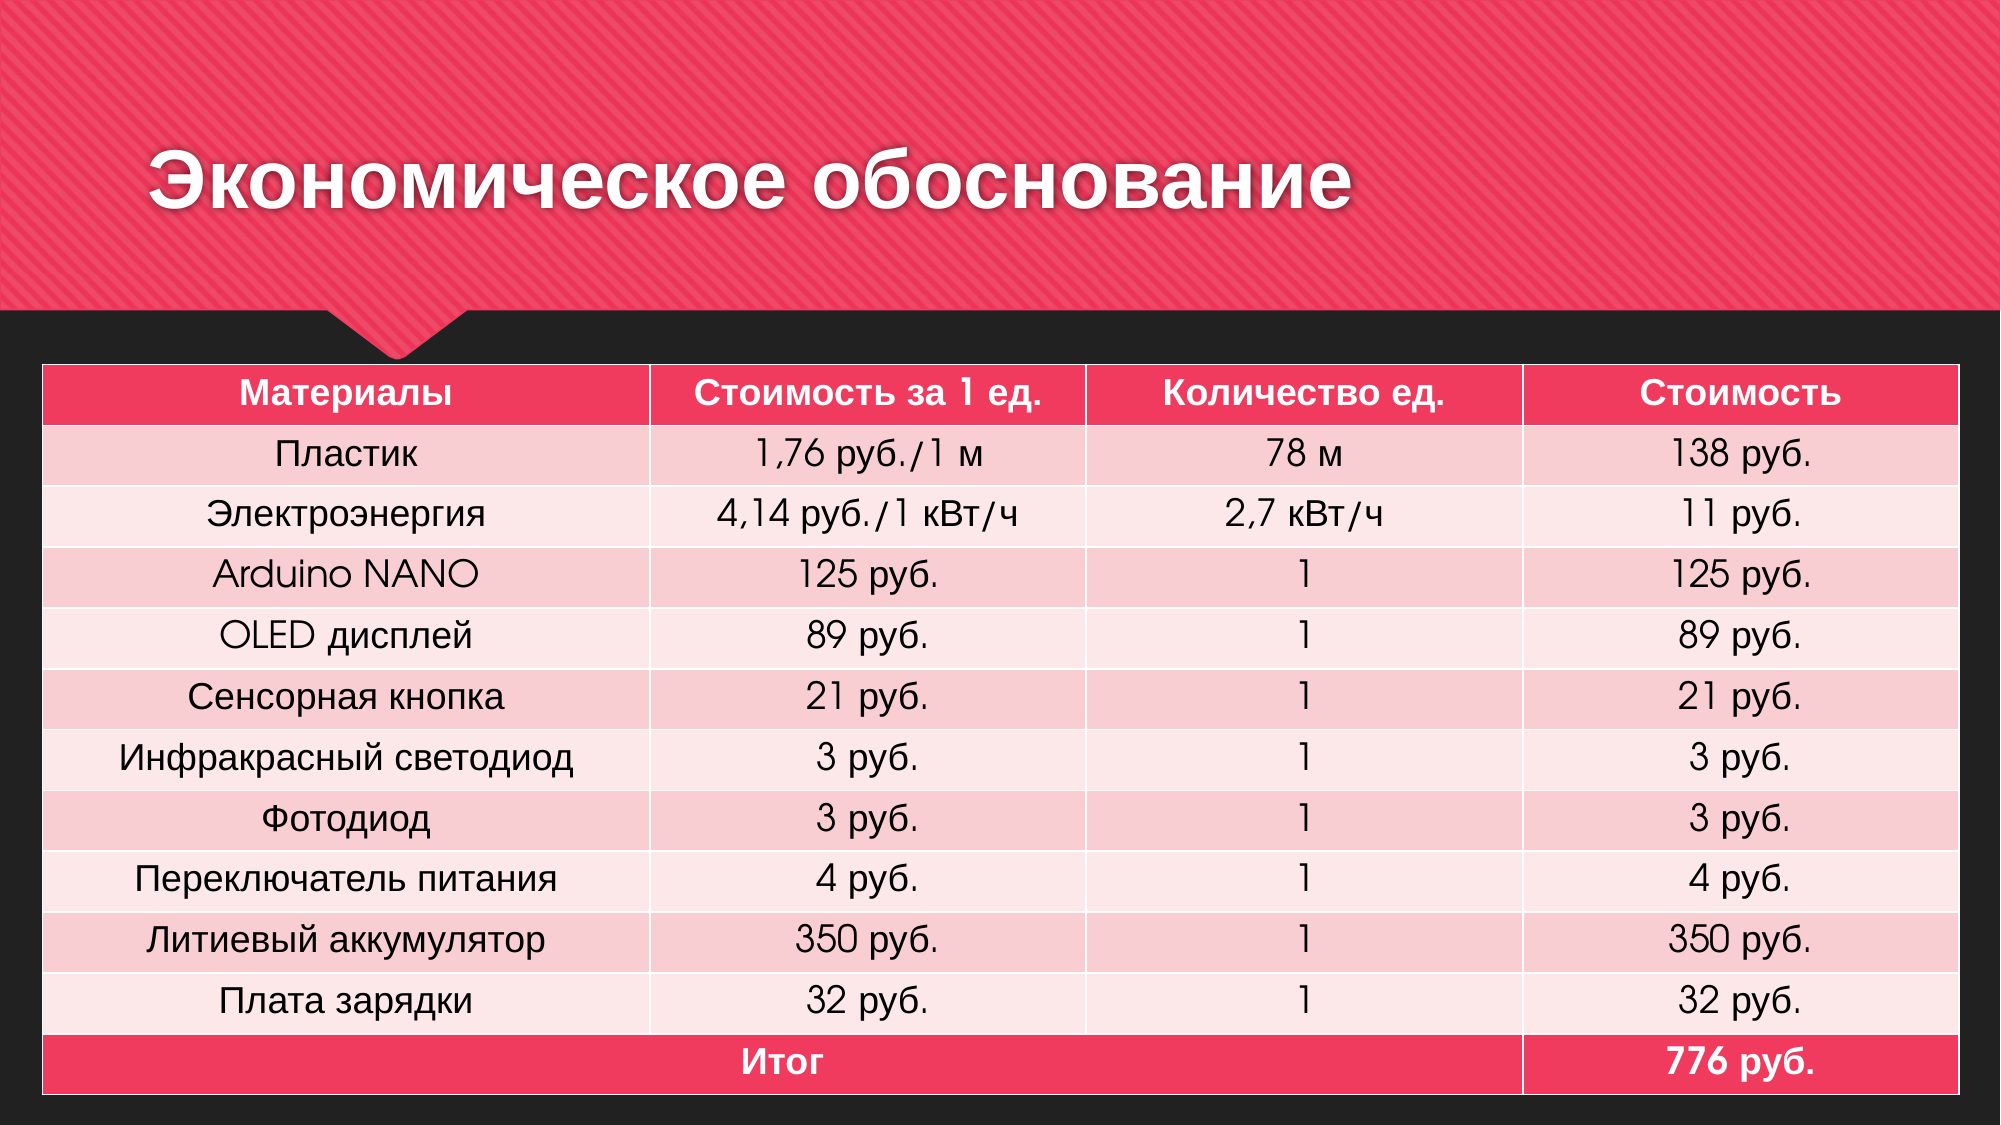

# Экономическое обоснование
| Материалы | Стоимость за 1 ед. | Количество ед. | Стоимость |
| --- | --- | --- | --- |
| Пластик | 1,76 руб./1 м | 78 м | 138 руб. |
| Электроэнергия | 4,14 руб./1 кВт/ч | 2,7 кВт/ч | 11 руб. |
| Arduino NANO | 125 руб. | 1 | 125 руб. |
| OLED дисплей | 89 руб. | 1 | 89 руб. |
| Сенсорная кнопка | 21 руб. | 1 | 21 руб. |
| Инфракрасный светодиод | 3 руб. | 1 | 3 руб. |
| Фотодиод | 3 руб. | 1 | 3 руб. |
| Переключатель питания | 4 руб. | 1 | 4 руб. |
| Литиевый аккумулятор | 350 руб. | 1 | 350 руб. |
| Плата зарядки | 32 руб. | 1 | 32 руб. |
| Итог |  |  | 776 руб. |